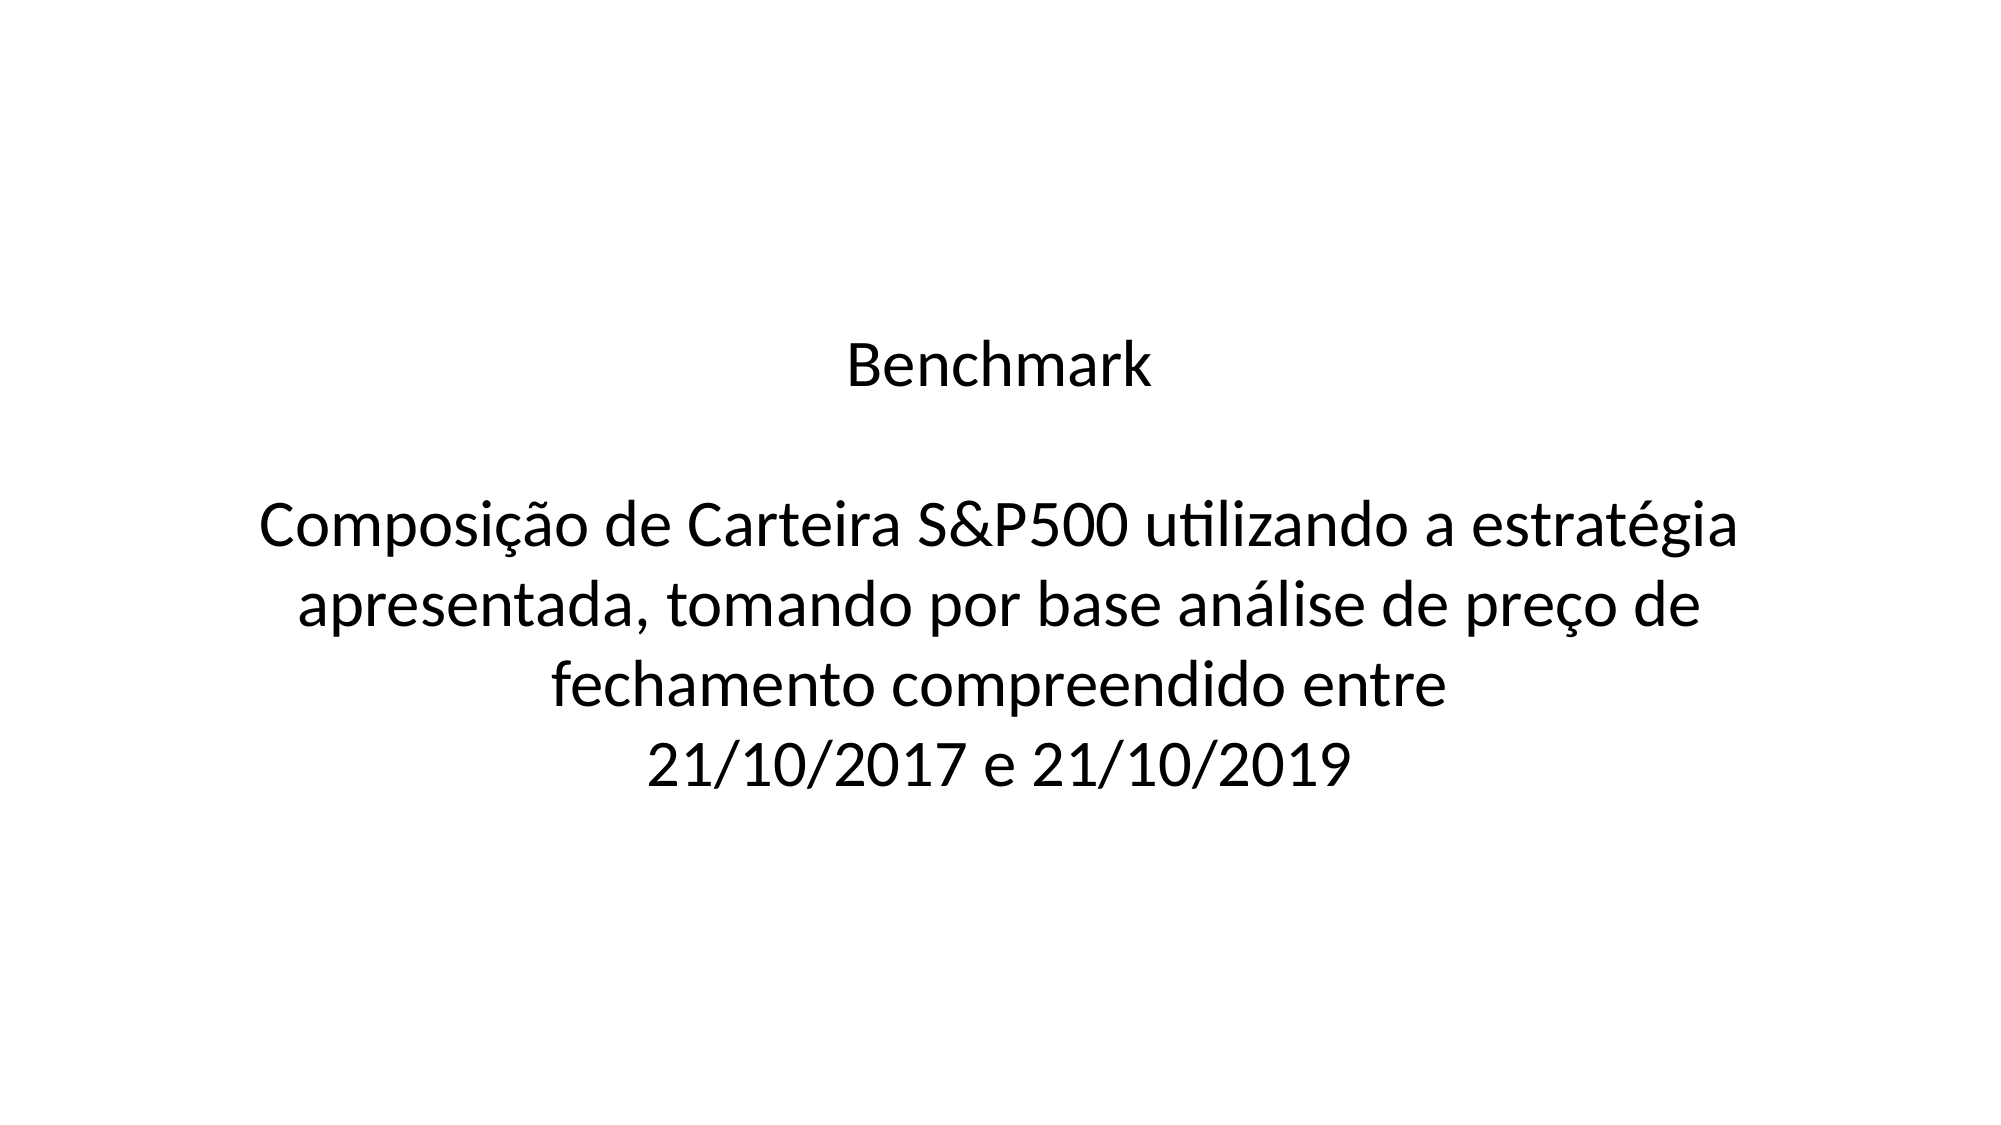

Benchmark

Composição de Carteira S&P500 utilizando a estratégia apresentada, tomando por base análise de preço de fechamento compreendido entre
21/10/2017 e 21/10/2019